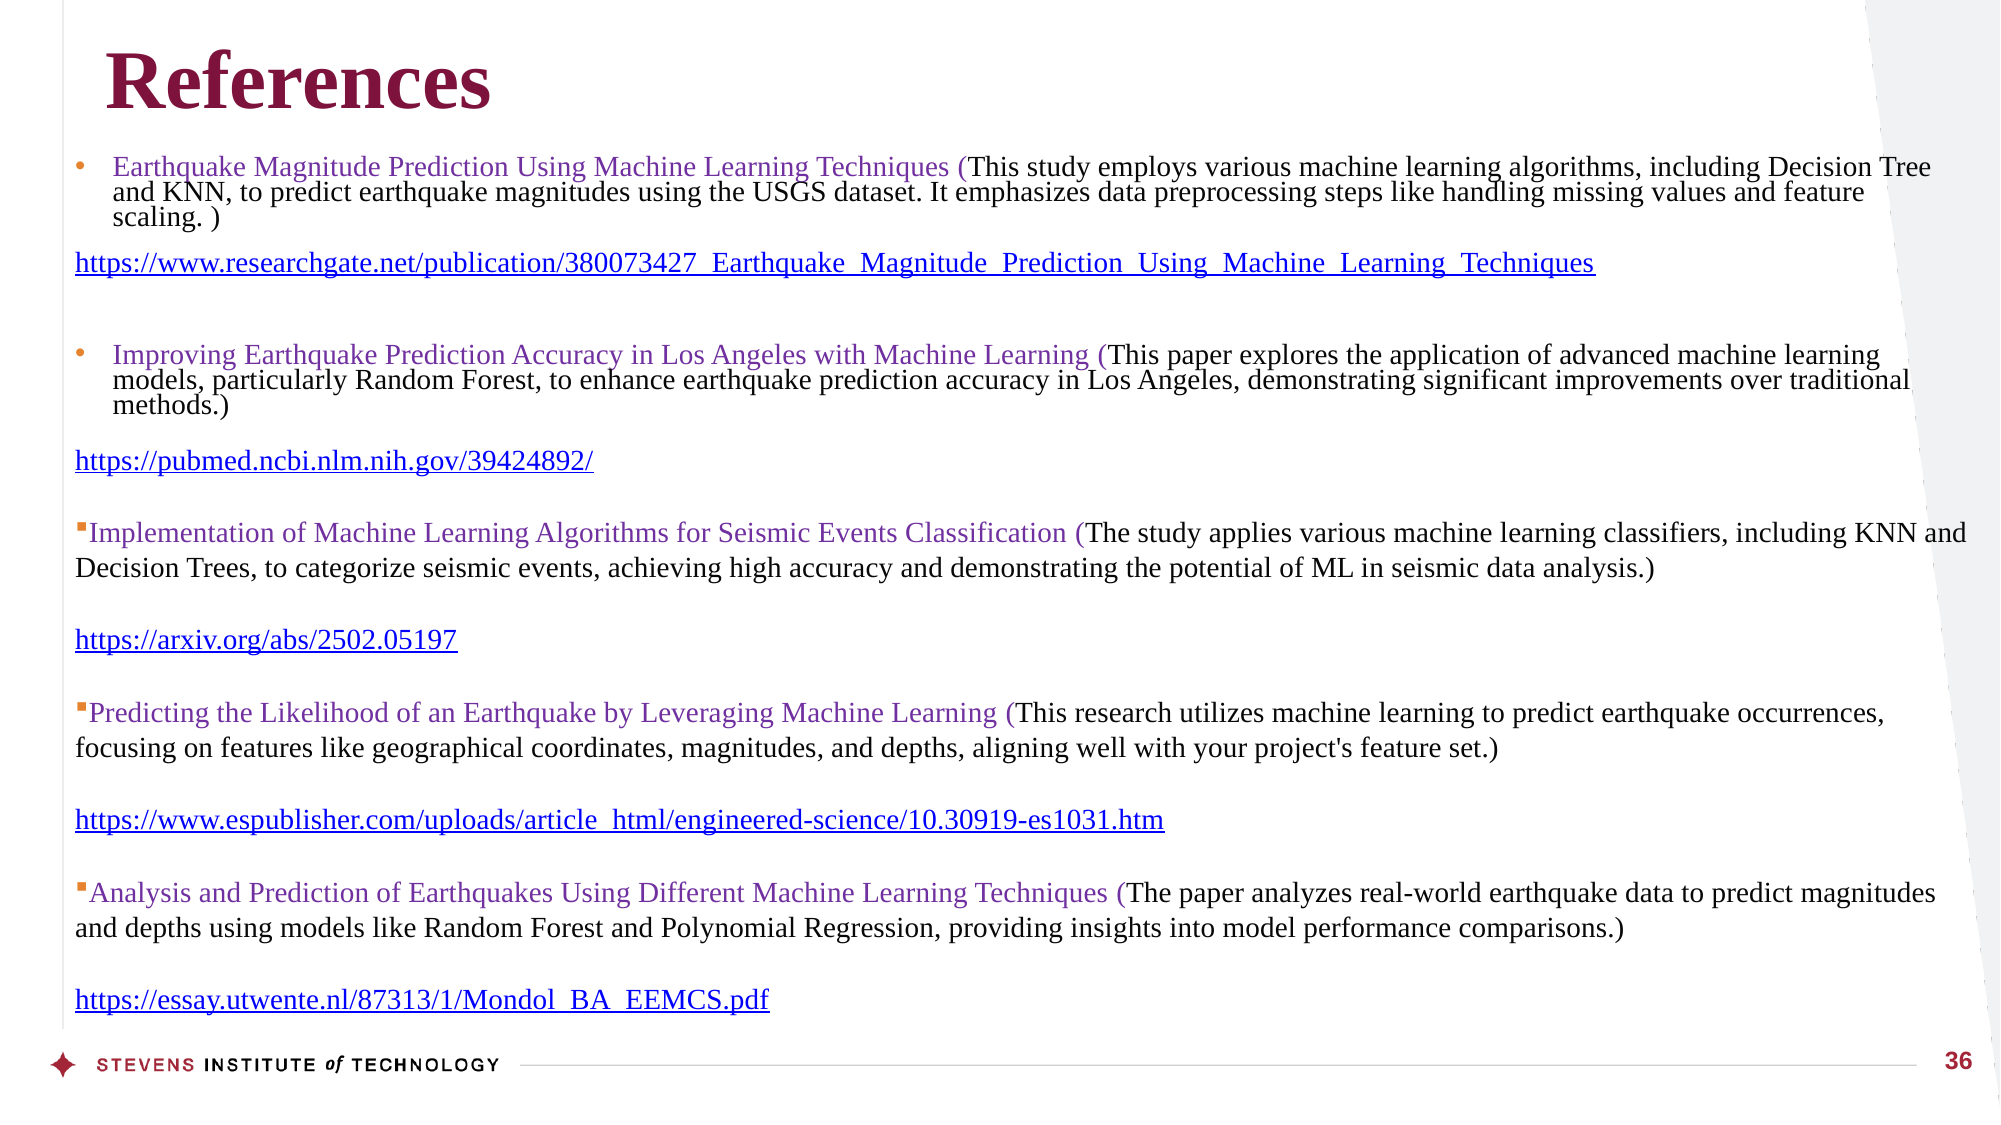

References
Earthquake Magnitude Prediction Using Machine Learning Techniques​ (This study employs various machine learning algorithms, including Decision Tree and KNN, to predict earthquake magnitudes using the USGS dataset. It emphasizes data preprocessing steps like handling missing values and feature scaling.​ )
https://www.researchgate.net/publication/380073427_Earthquake_Magnitude_Prediction_Using_Machine_Learning_Techniques

Improving Earthquake Prediction Accuracy in Los Angeles with Machine Learning​ (This paper explores the application of advanced machine learning models, particularly Random Forest, to enhance earthquake prediction accuracy in Los Angeles, demonstrating significant improvements over traditional methods.)
https://pubmed.ncbi.nlm.nih.gov/39424892/
Implementation of Machine Learning Algorithms for Seismic Events Classification (The study applies various machine learning classifiers, including KNN and Decision Trees, to categorize seismic events, achieving high accuracy and demonstrating the potential of ML in seismic data analysis.)
https://arxiv.org/abs/2502.05197
Predicting the Likelihood of an Earthquake by Leveraging Machine Learning (This research utilizes machine learning to predict earthquake occurrences, focusing on features like geographical coordinates, magnitudes, and depths, aligning well with your project's feature set.)
https://www.espublisher.com/uploads/article_html/engineered-science/10.30919-es1031.htm
Analysis and Prediction of Earthquakes Using Different Machine Learning Techniques (The paper analyzes real-world earthquake data to predict magnitudes and depths using models like Random Forest and Polynomial Regression, providing insights into model performance comparisons.)
https://essay.utwente.nl/87313/1/Mondol_BA_EEMCS.pdf

36